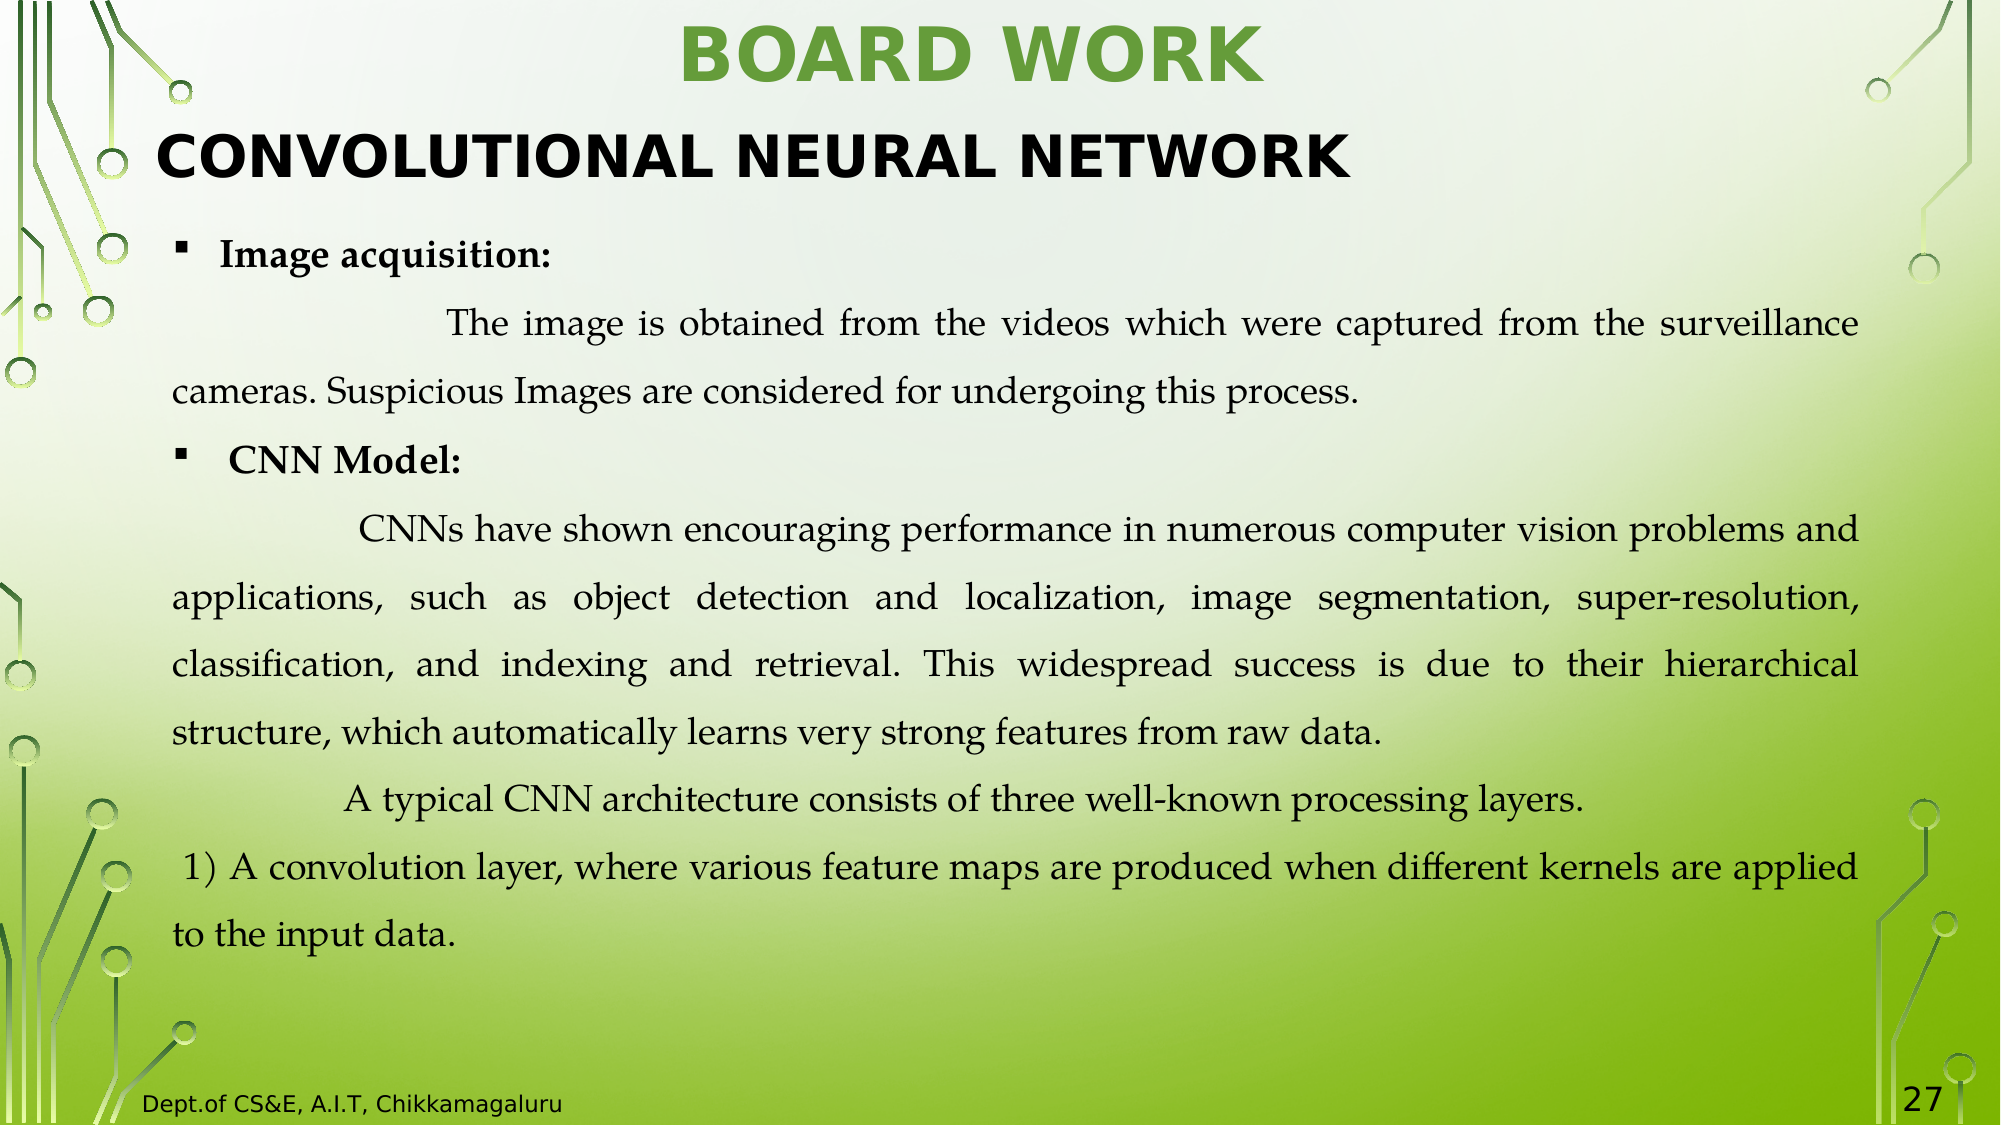

BOARD WORK
CONVOLUTIONAL NEURAL NETWORK
Image acquisition:
                   The image is obtained from the videos which were captured from the surveillance cameras. Suspicious Images are considered for undergoing this process.
 CNN Model:
                 CNNs have shown encouraging performance in numerous computer vision problems and applications, such as object detection and localization, image segmentation, super-resolution, classification, and indexing and retrieval. This widespread success is due to their hierarchical structure, which automatically learns very strong features from raw data.
                  A typical CNN architecture consists of three well-known processing layers.
 1) A convolution layer, where various feature maps are produced when different kernels are applied to the input data.
27
Dept.of CS&E, A.I.T, Chikkamagaluru